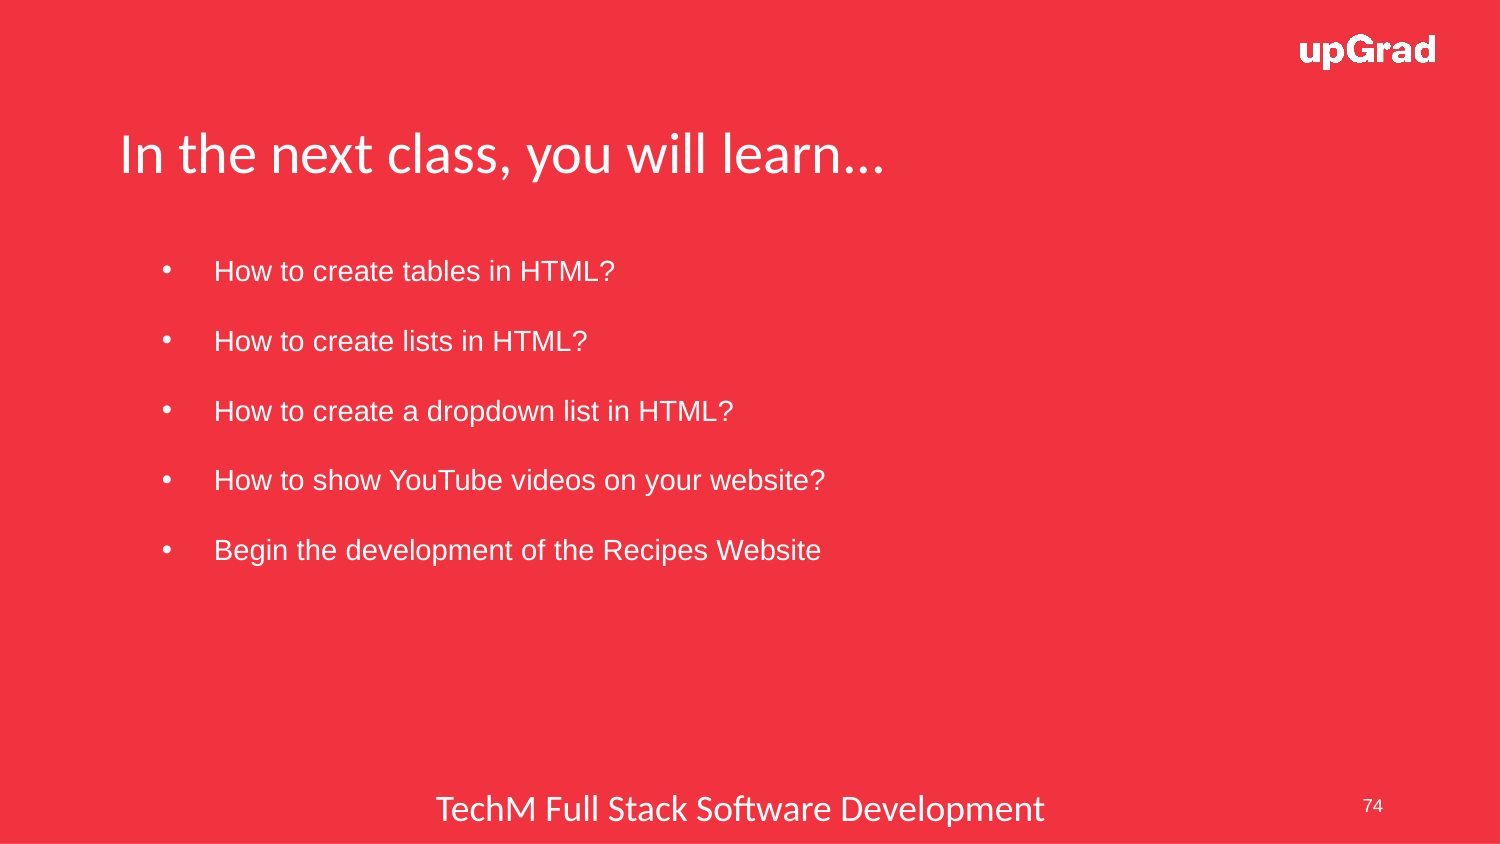

In the next class, you will learn...
How to create tables in HTML?
How to create lists in HTML?
How to create a dropdown list in HTML?
How to show YouTube videos on your website?
Begin the development of the Recipes Website
74
TechM Full Stack Software Development